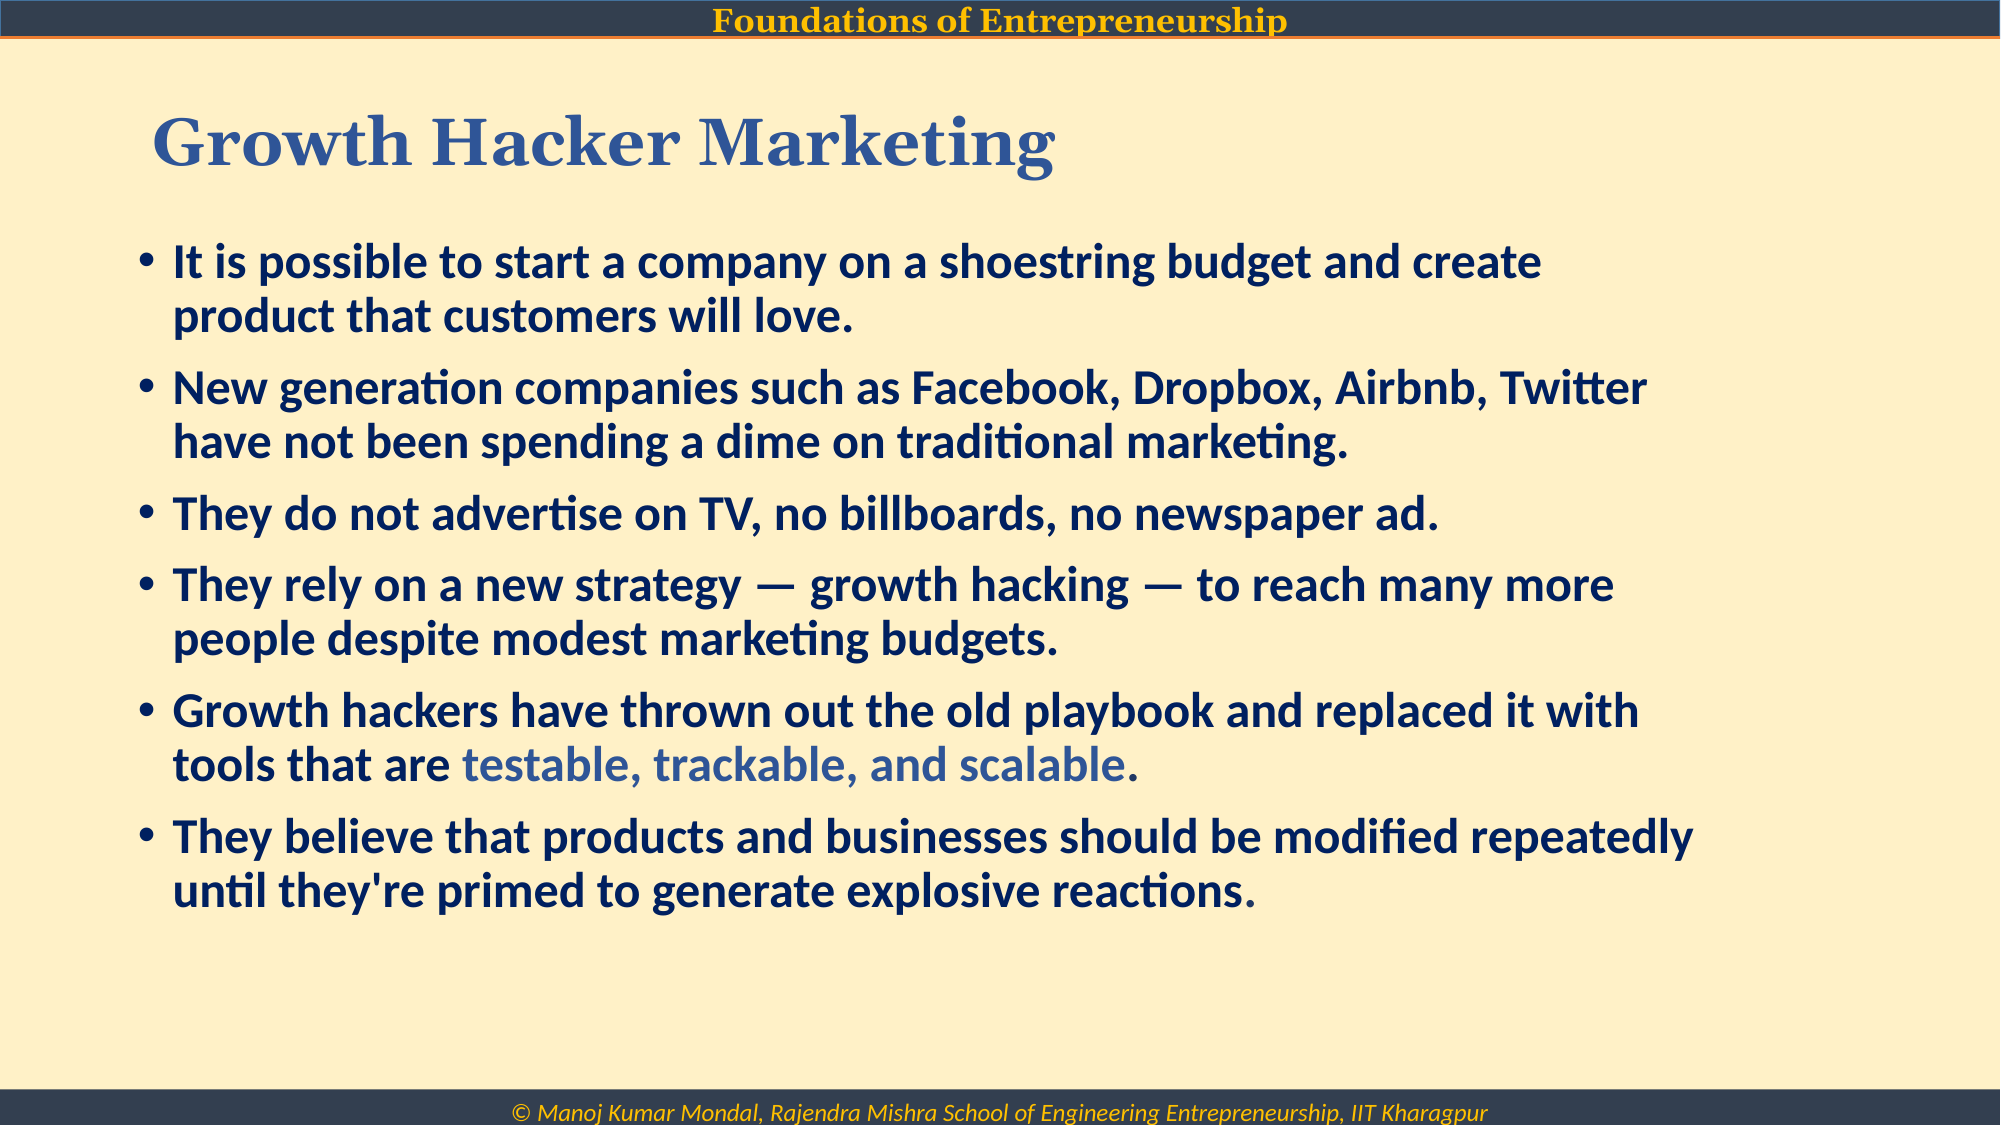

# Growth Hacker Marketing
It is possible to start a company on a shoestring budget and create product that customers will love.
New generation companies such as Facebook, Dropbox, Airbnb, Twitter have not been spending a dime on traditional marketing.
They do not advertise on TV, no billboards, no newspaper ad.
They rely on a new strategy — growth hacking — to reach many more people despite modest marketing budgets.
Growth hackers have thrown out the old playbook and replaced it with tools that are testable, trackable, and scalable.
They believe that products and businesses should be modified repeatedly until they're primed to generate explosive reactions.